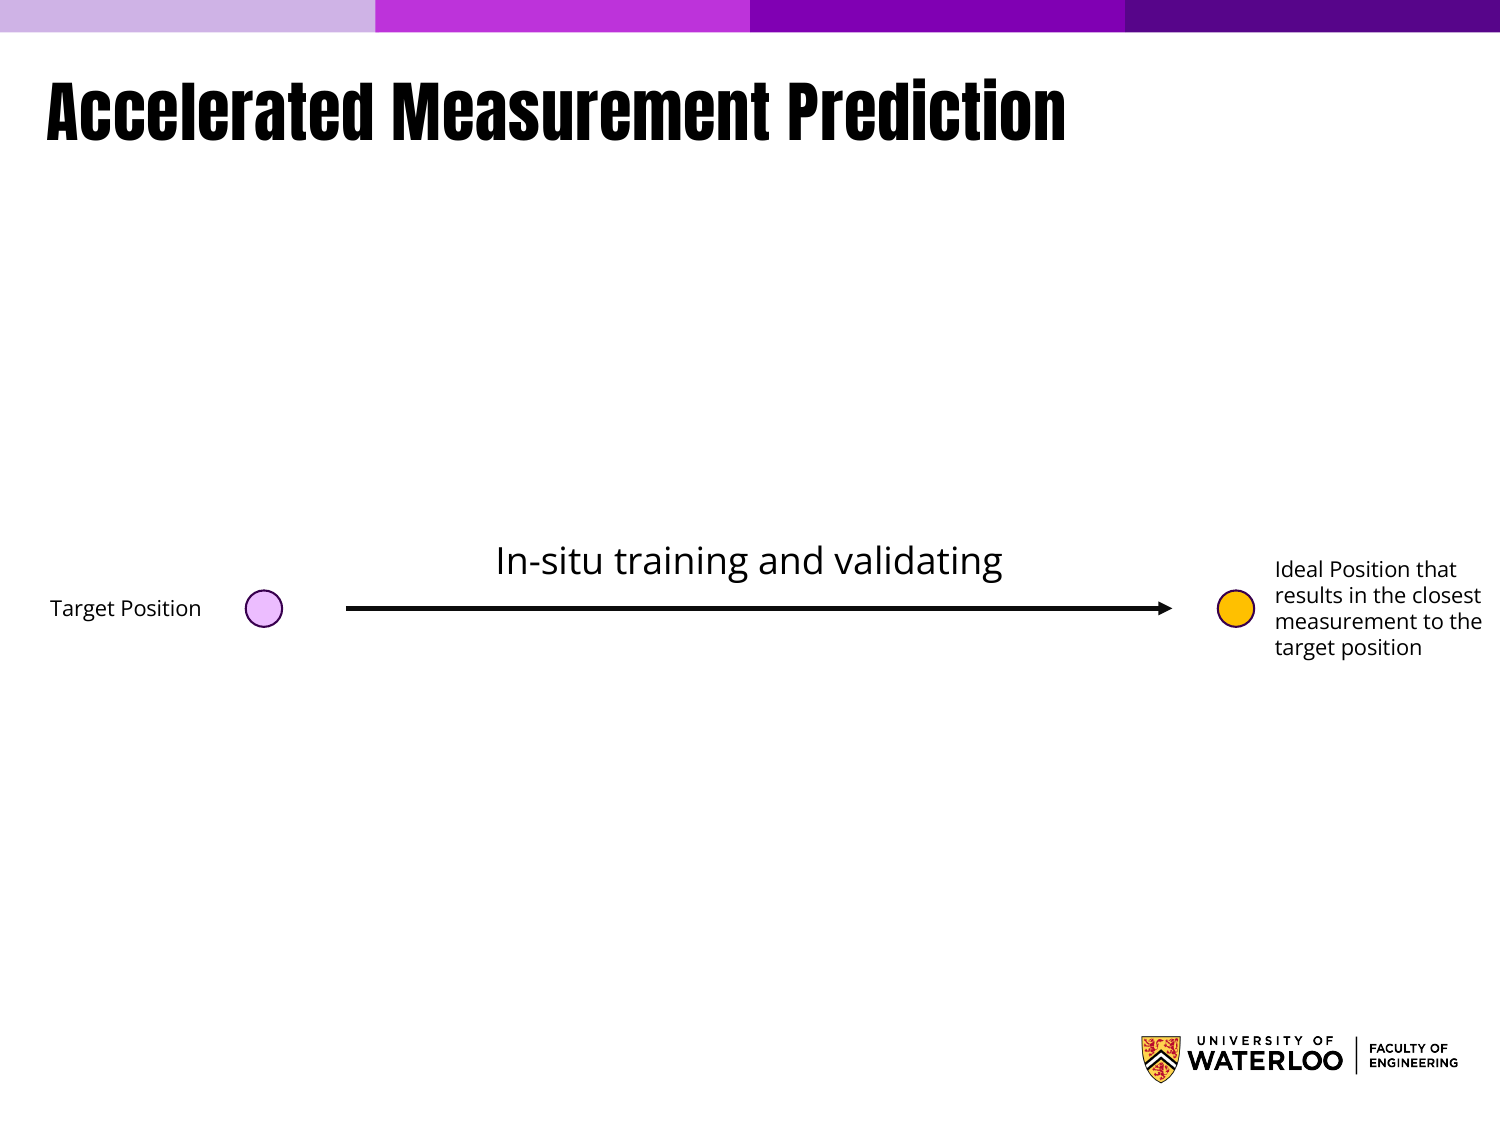

# Accelerated Measurement Prediction
In-situ training and validating
Ideal Position that results in the closest measurement to the target position
Target Position